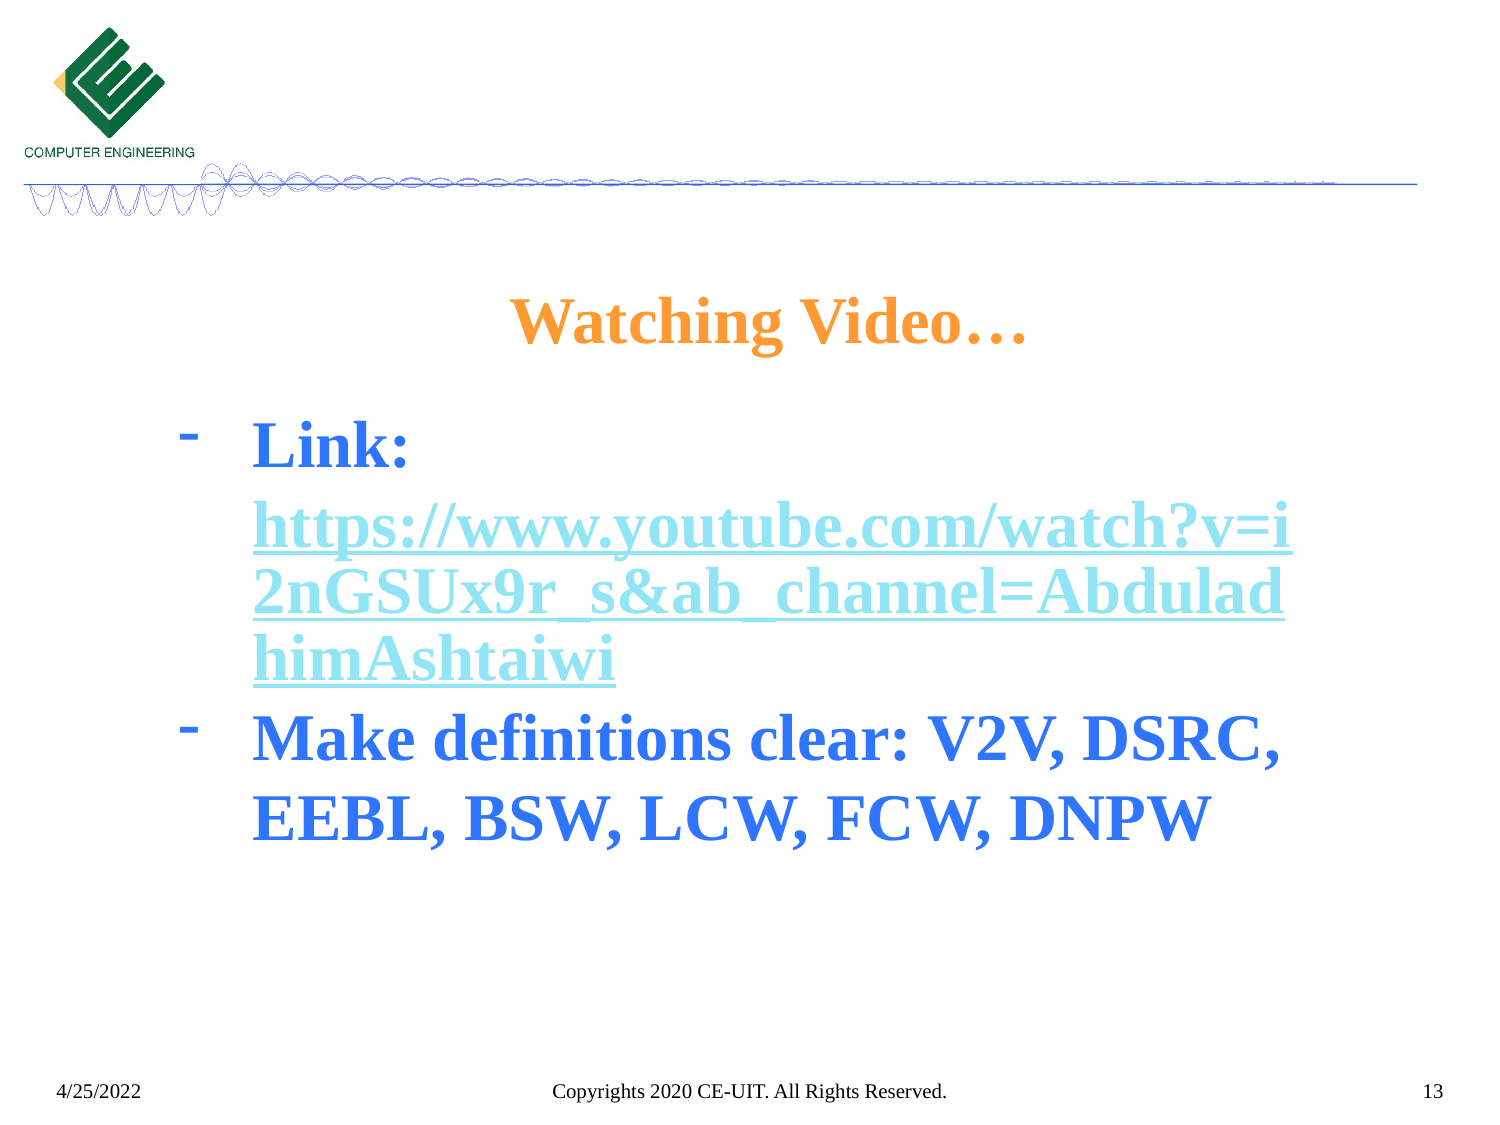

Watching Video…
Link: https://www.youtube.com/watch?v=i2nGSUx9r_s&ab_channel=AbduladhimAshtaiwi
Make definitions clear: V2V, DSRC, EEBL, BSW, LCW, FCW, DNPW
Copyrights 2020 CE-UIT. All Rights Reserved.
13
4/25/2022